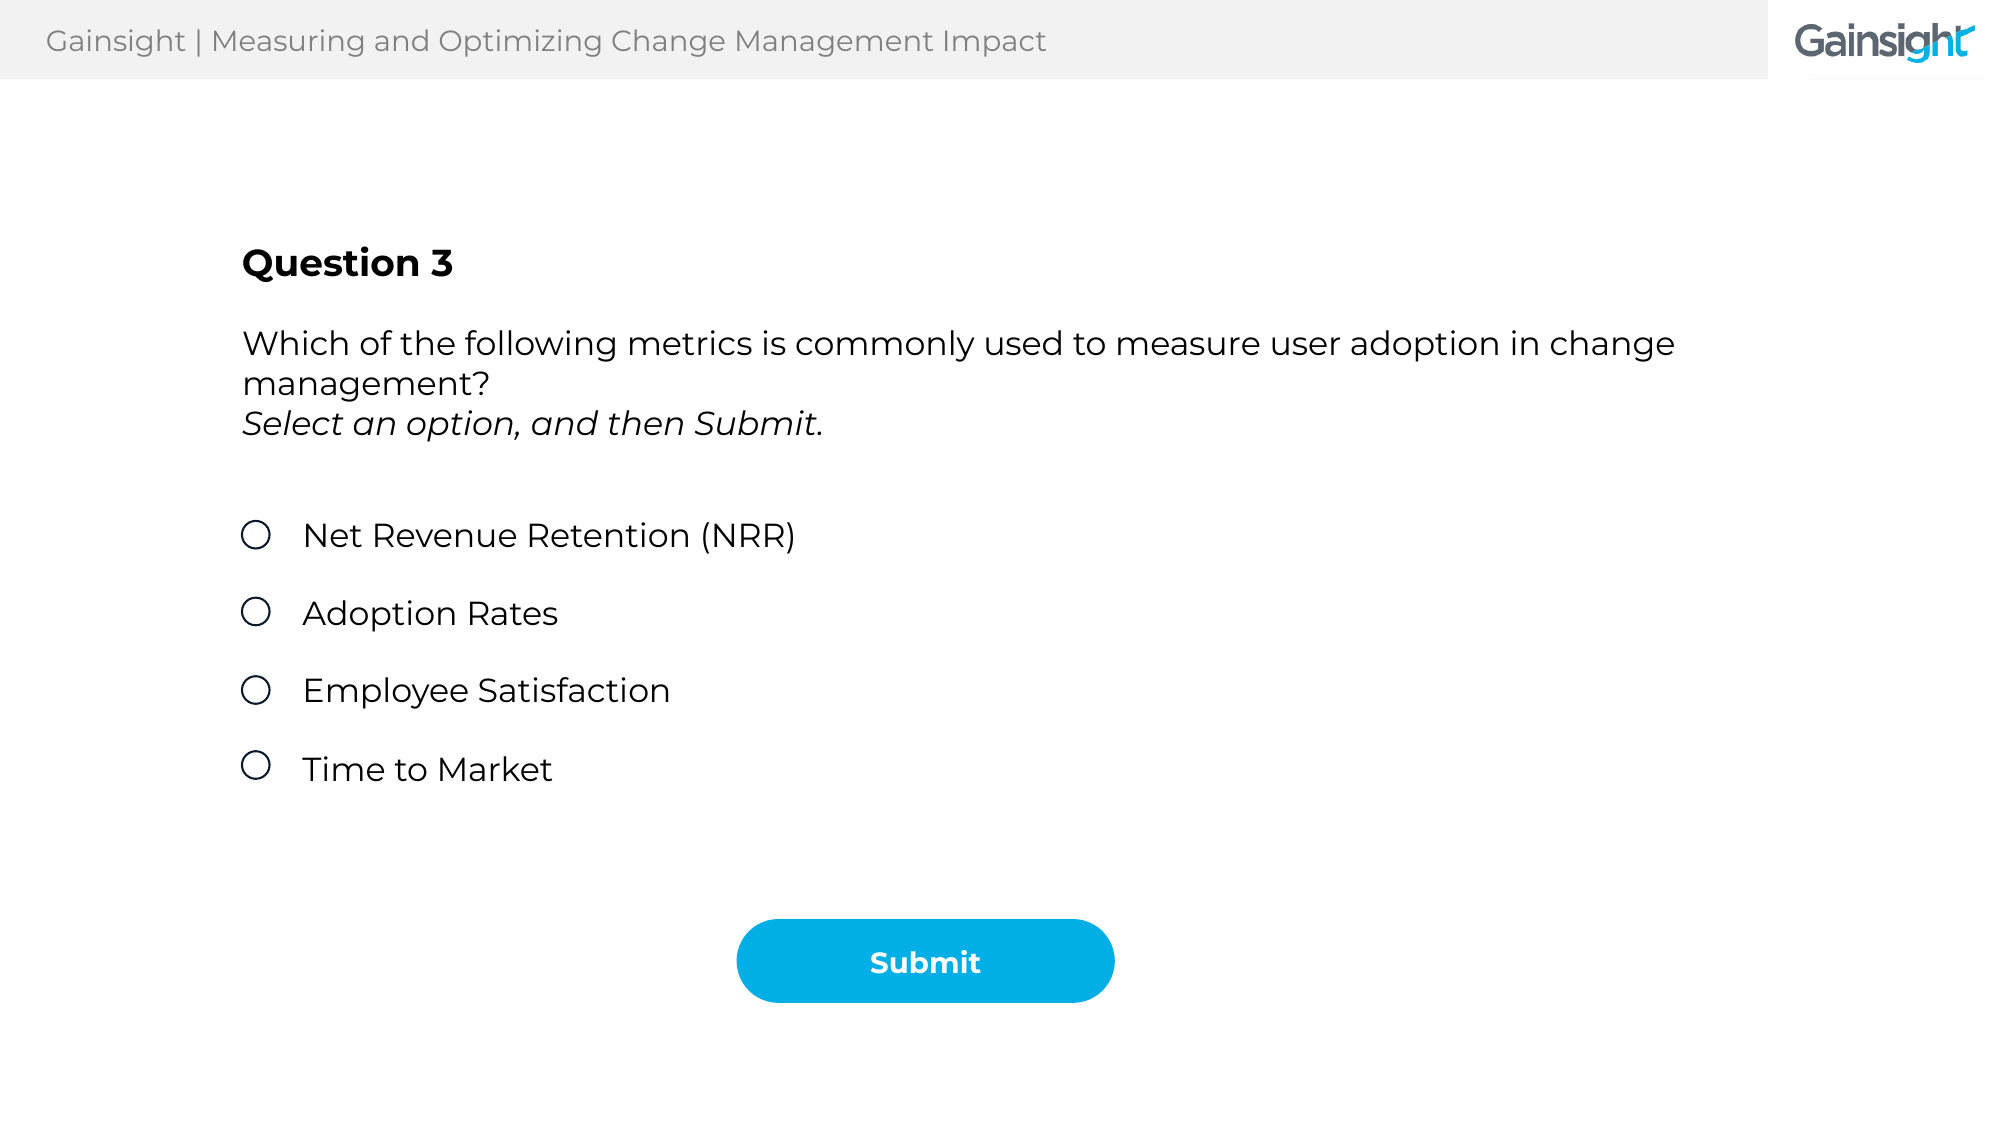

Question 3
Which of the following metrics is commonly used to measure user adoption in change management?
Select an option, and then Submit.
Net Revenue Retention (NRR)

Adoption Rates

Employee Satisfaction

Time to Market

Submit